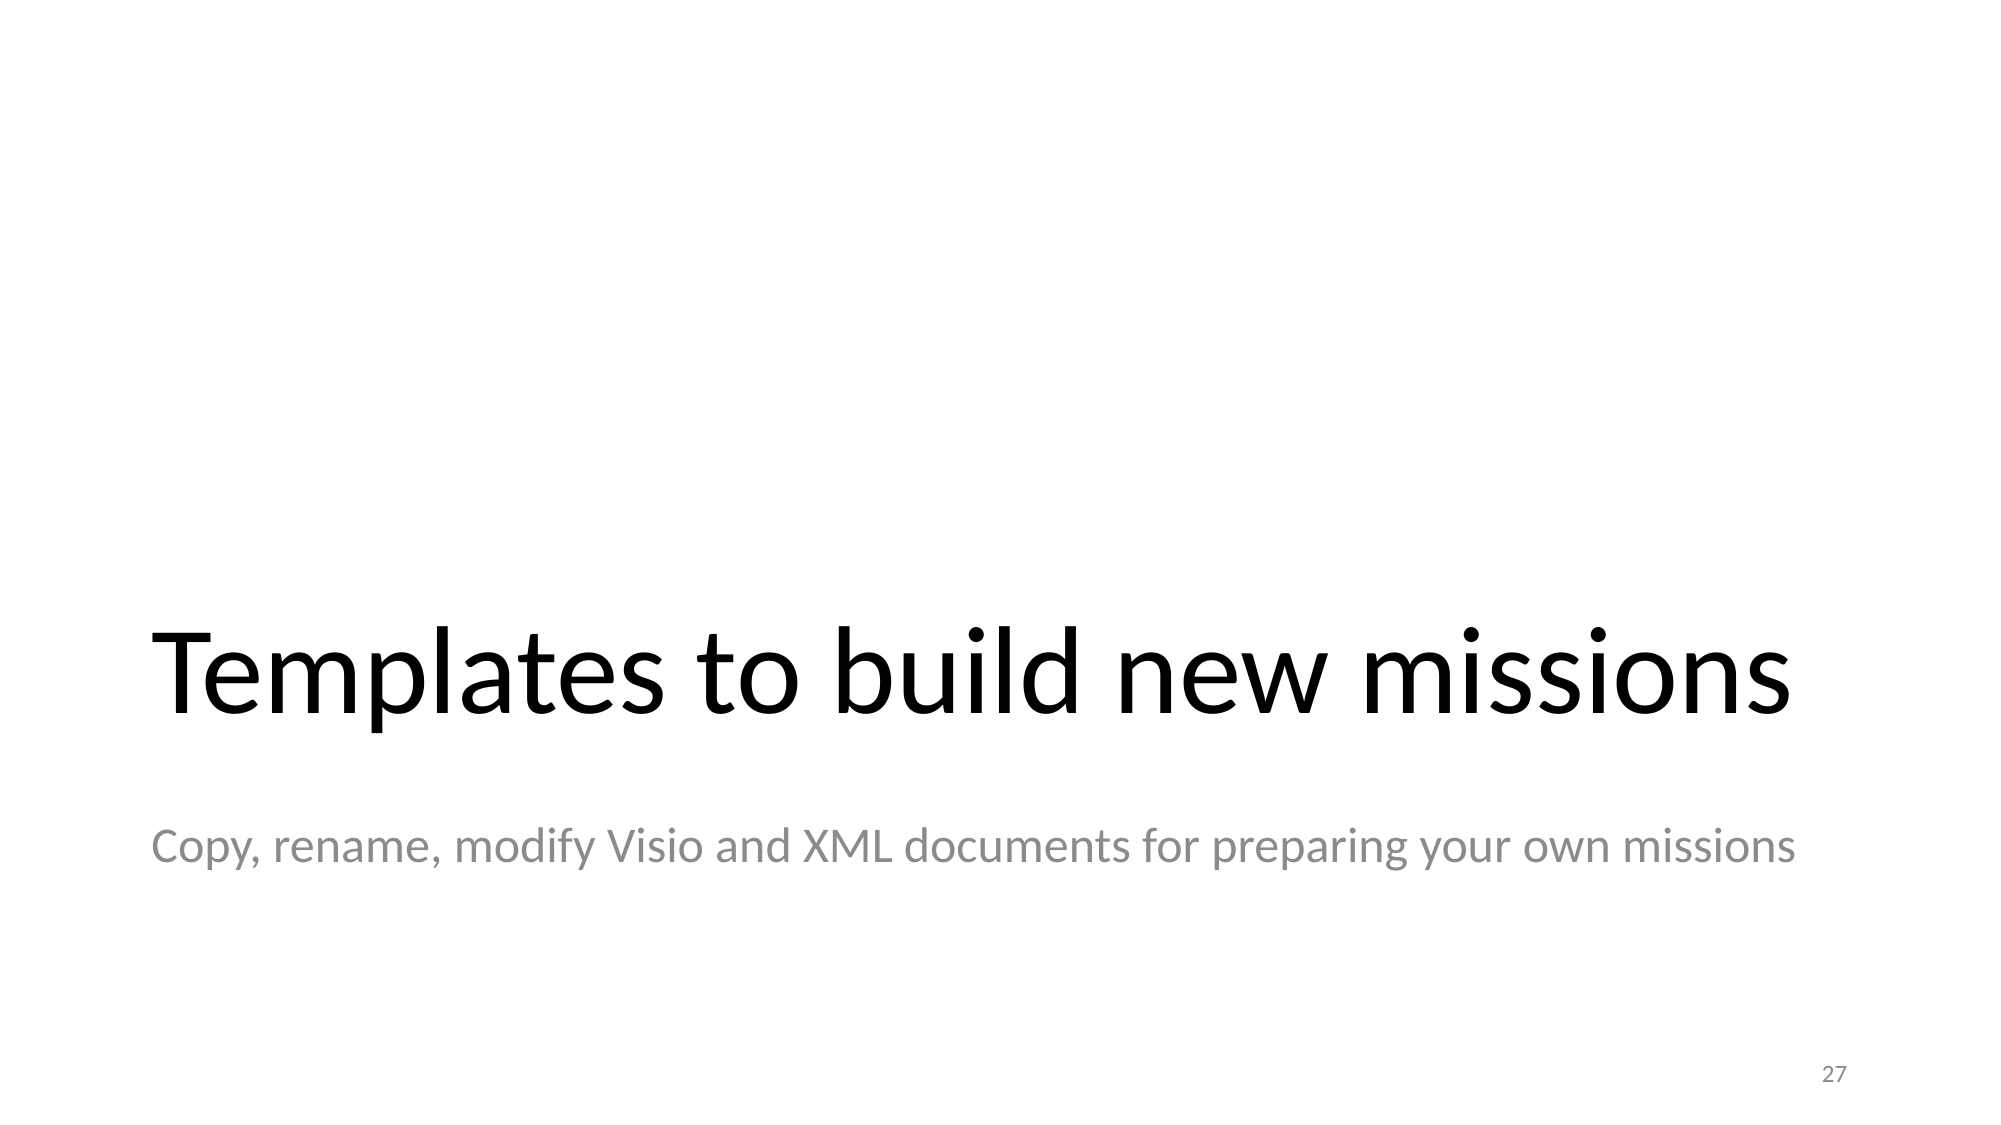

# Templates to build new missions
Copy, rename, modify Visio and XML documents for preparing your own missions
27